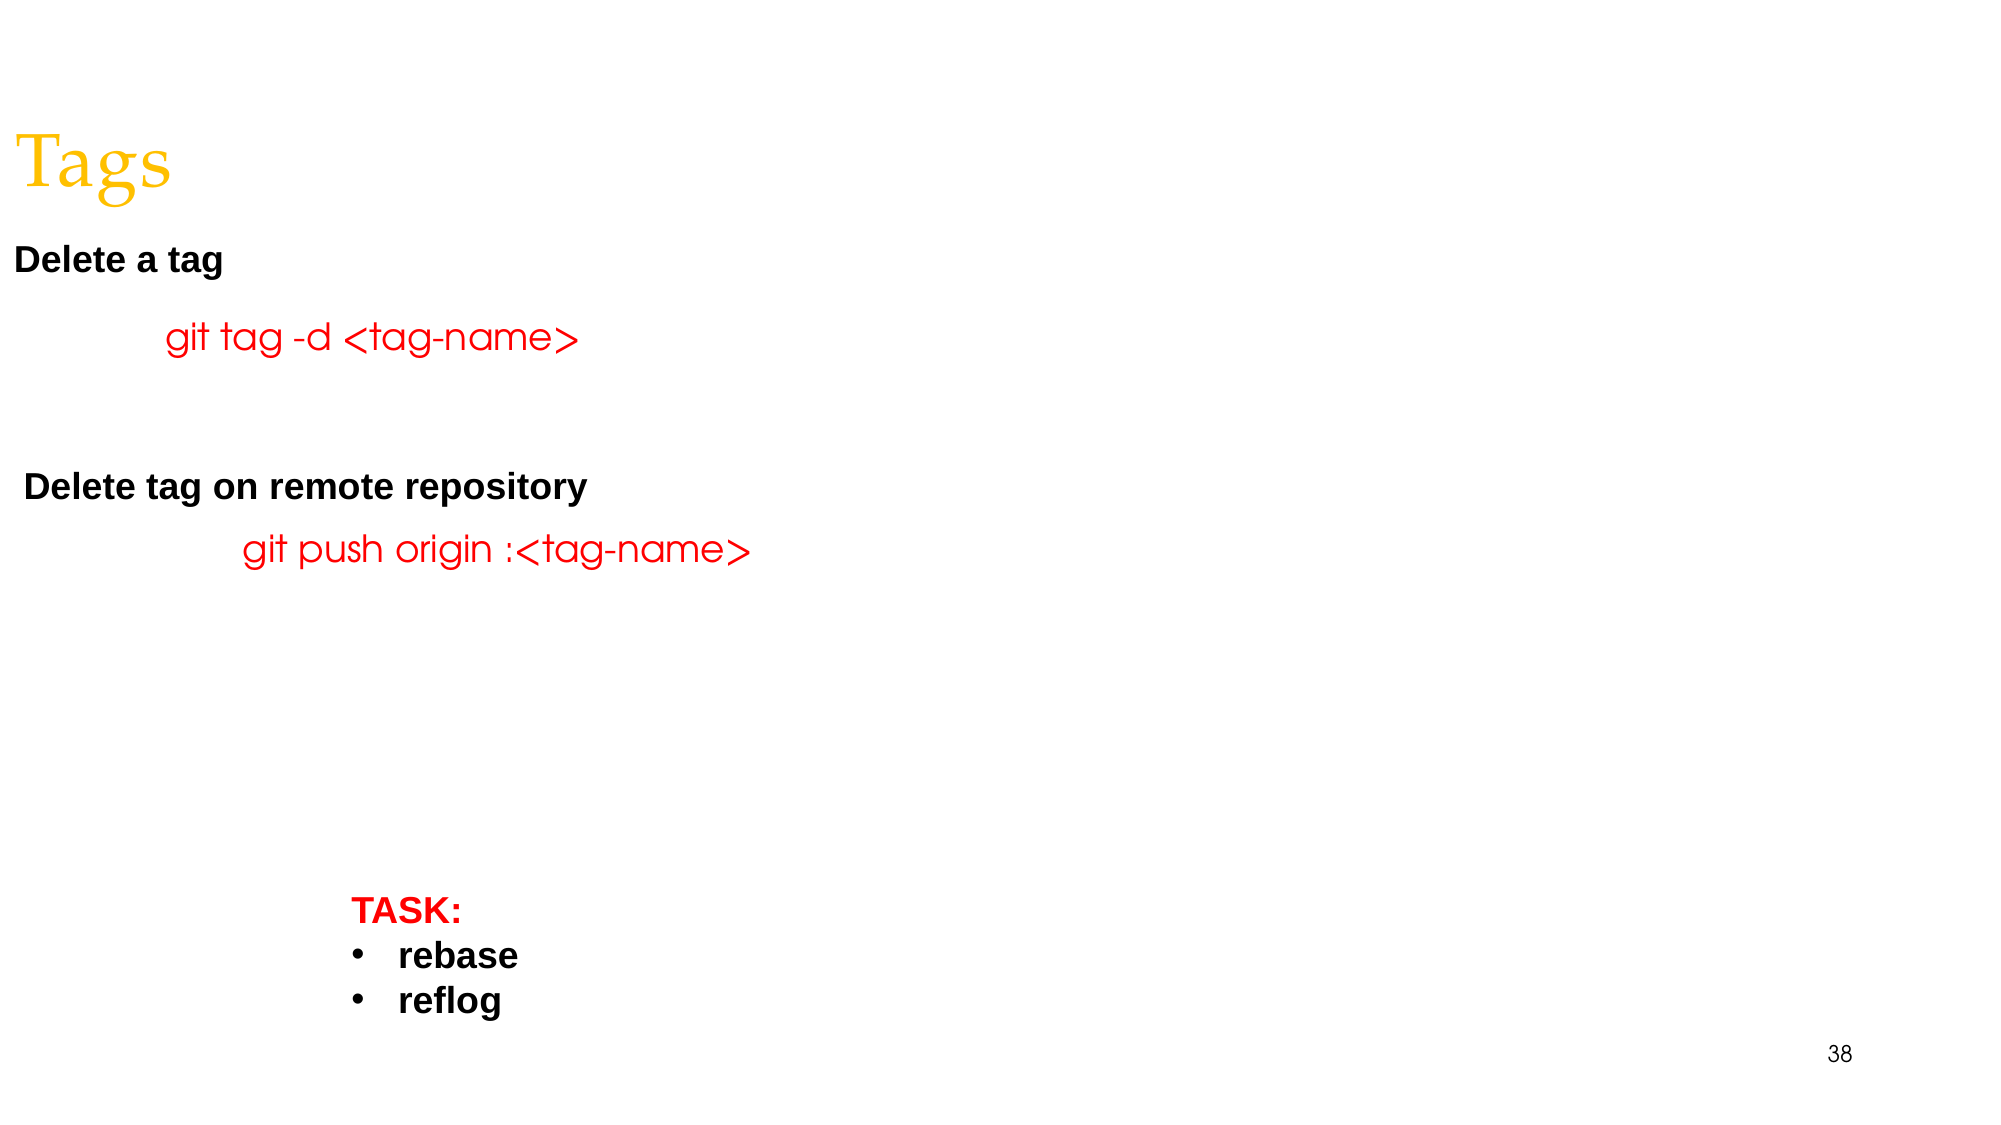

# Tags
Delete a tag

git tag -d <tag-name>
Delete tag on remote repository
git push origin :<tag-name>
TASK:
rebase
reflog
38